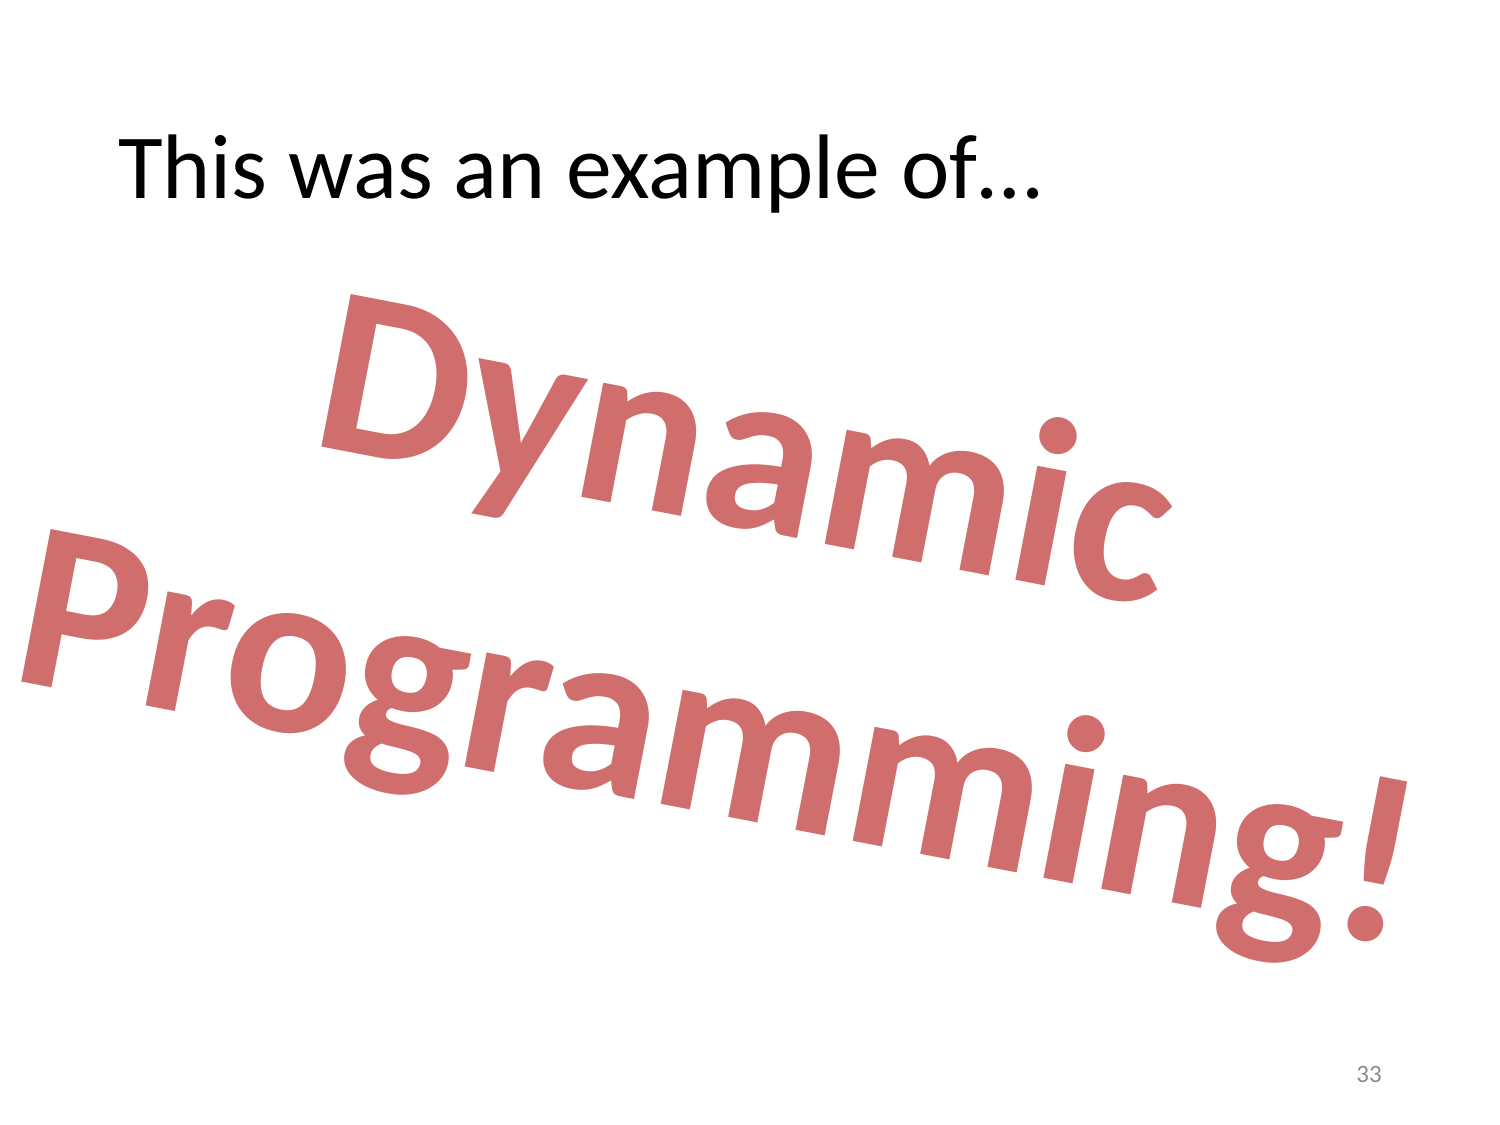

# This was an example of…
Dynamic
Programming!
33